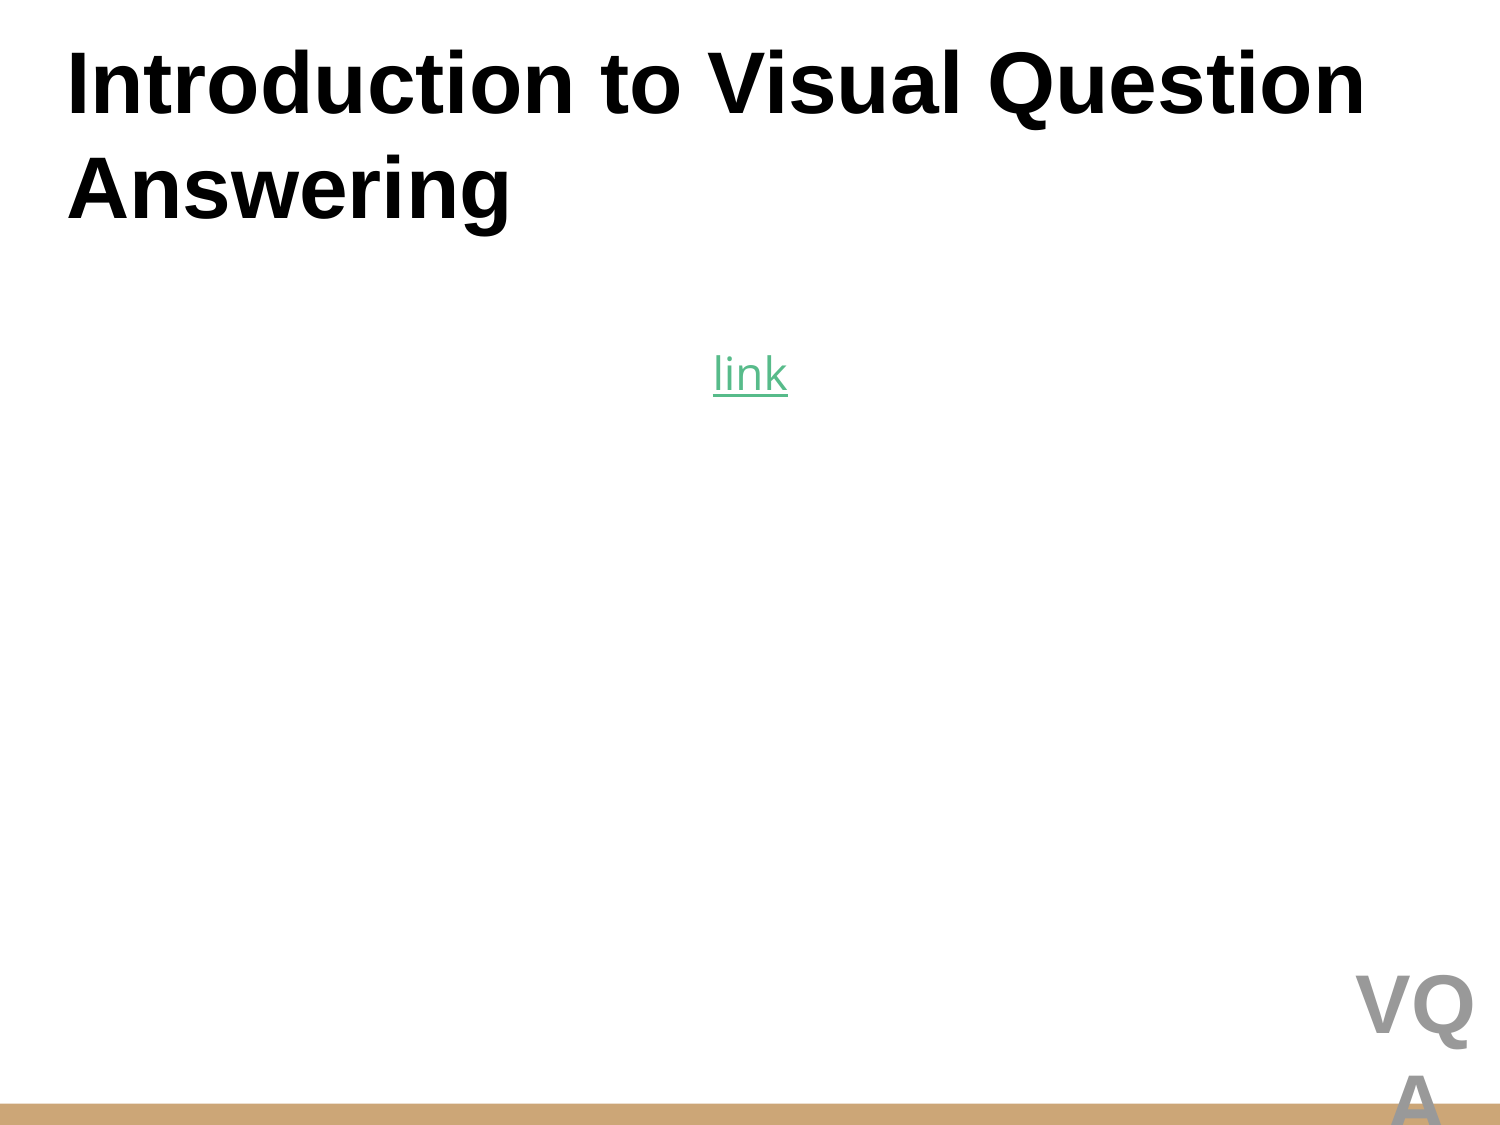

# Introduction to Visual Question Answering

link
VQA